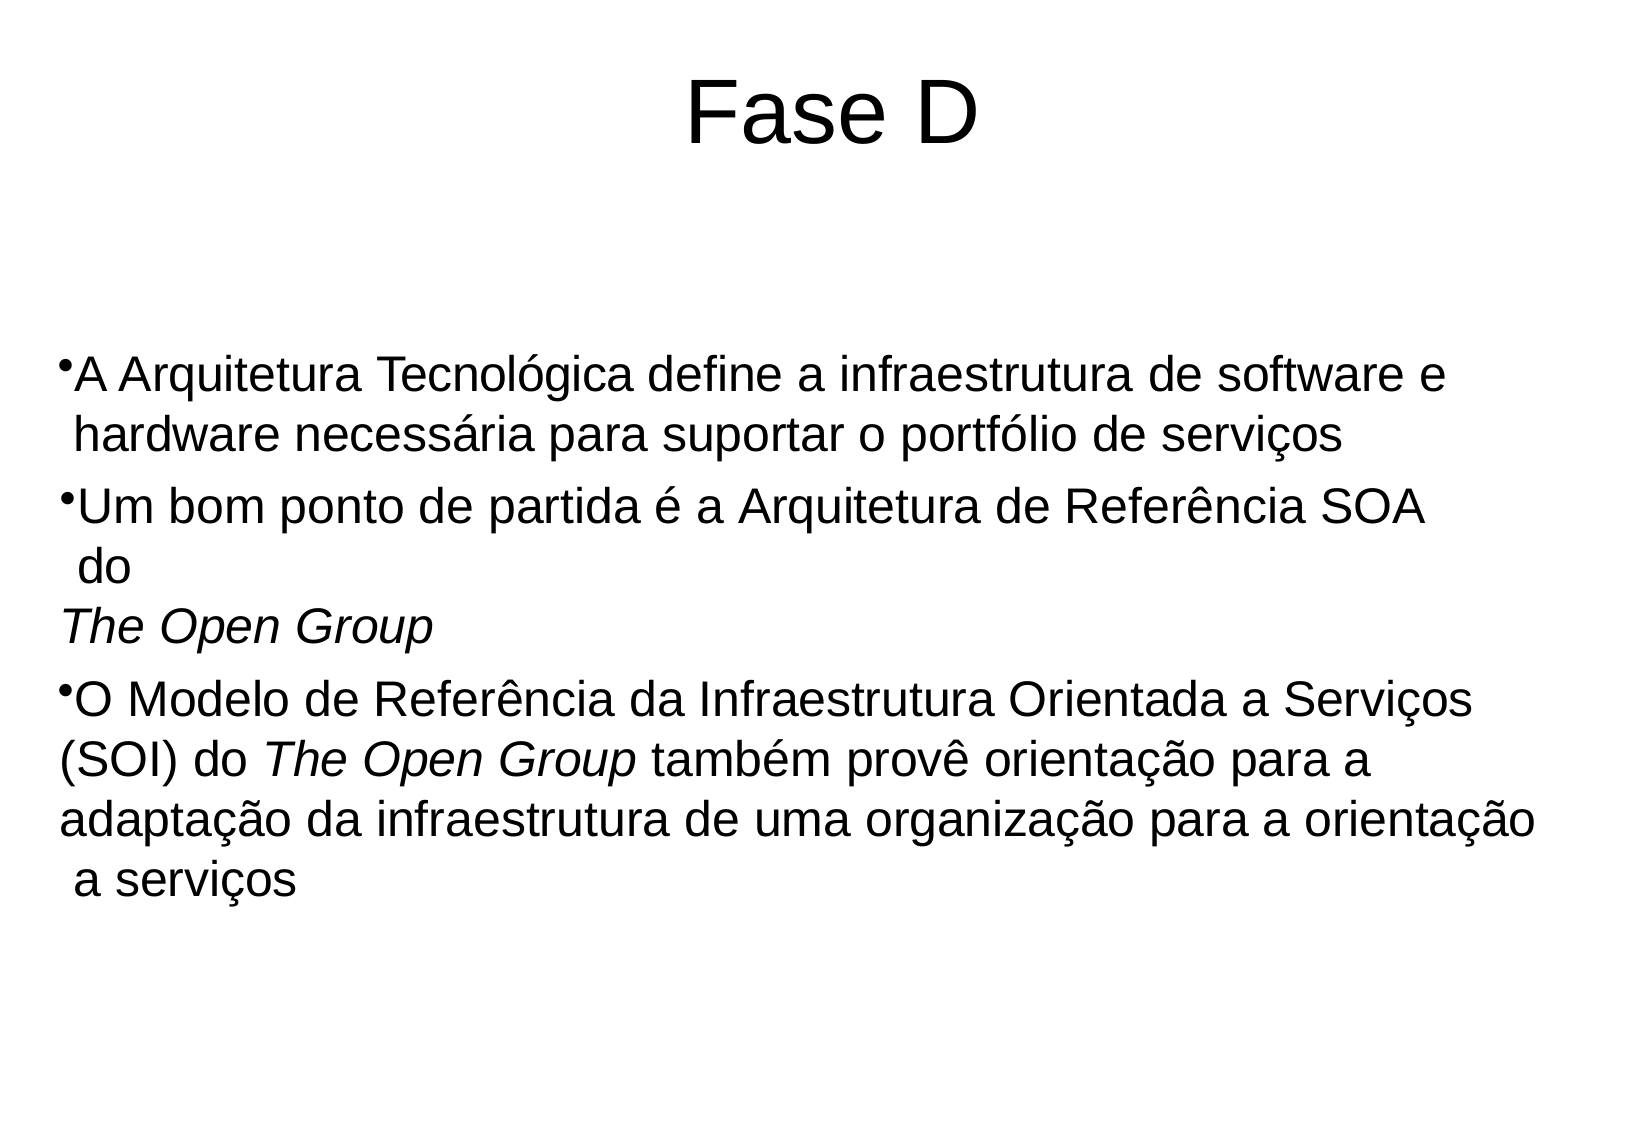

# Fase D
A Arquitetura Tecnológica define a infraestrutura de software e  hardware necessária para suportar o portfólio de serviços
Um bom ponto de partida é a Arquitetura de Referência SOA do
The Open Group
O Modelo de Referência da Infraestrutura Orientada a Serviços  (SOI) do The Open Group também provê orientação para a  adaptação da infraestrutura de uma organização para a orientação  a serviços